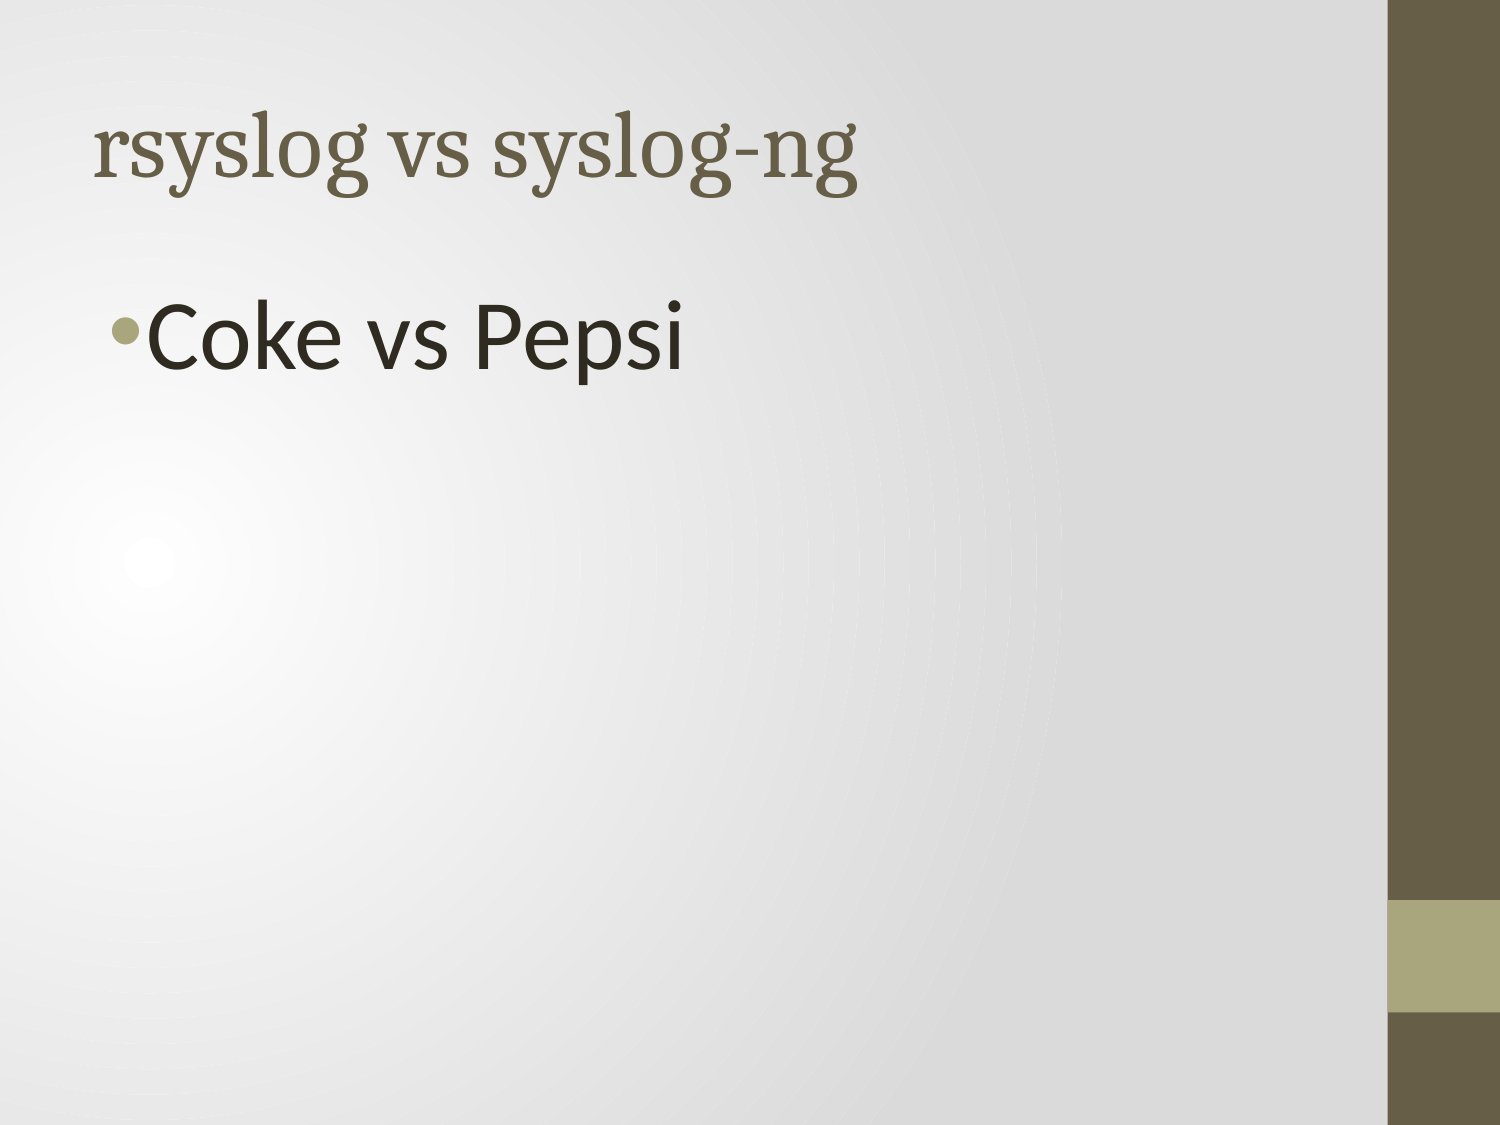

# rsyslog vs syslog-ng
Coke vs Pepsi